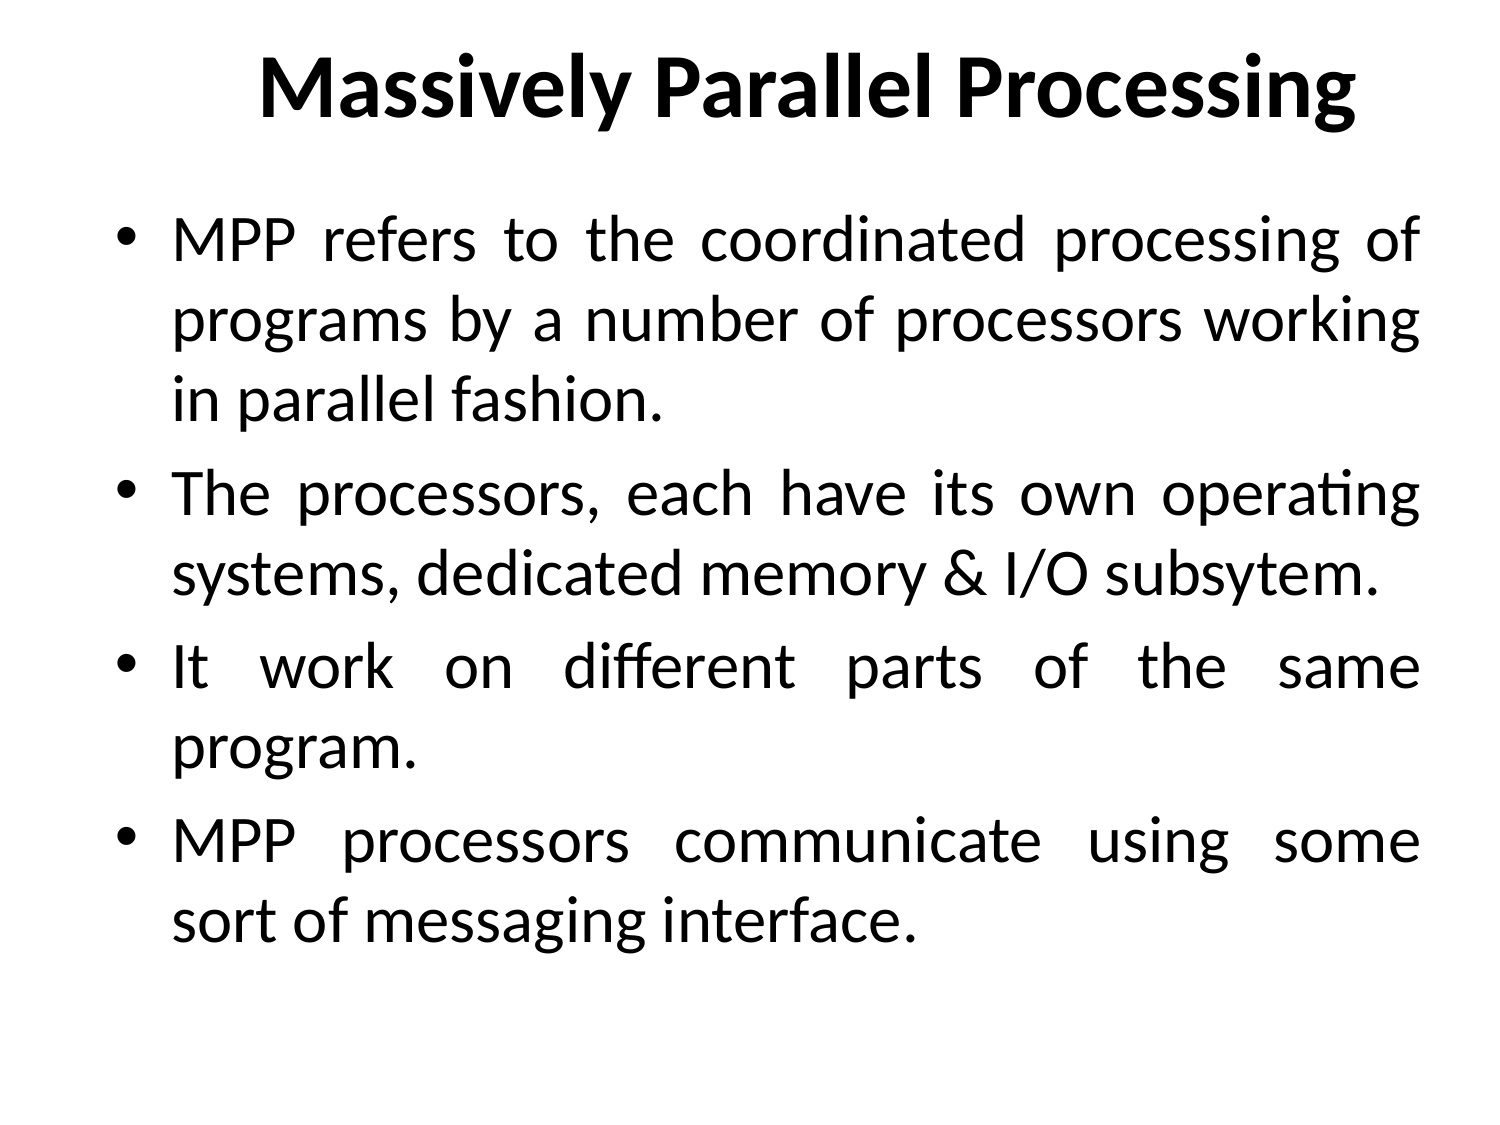

# Massively Parallel Processing
MPP refers to the coordinated processing of programs by a number of processors working in parallel fashion.
The processors, each have its own operating systems, dedicated memory & I/O subsytem.
It work on different parts of the same program.
MPP processors communicate using some sort of messaging interface.